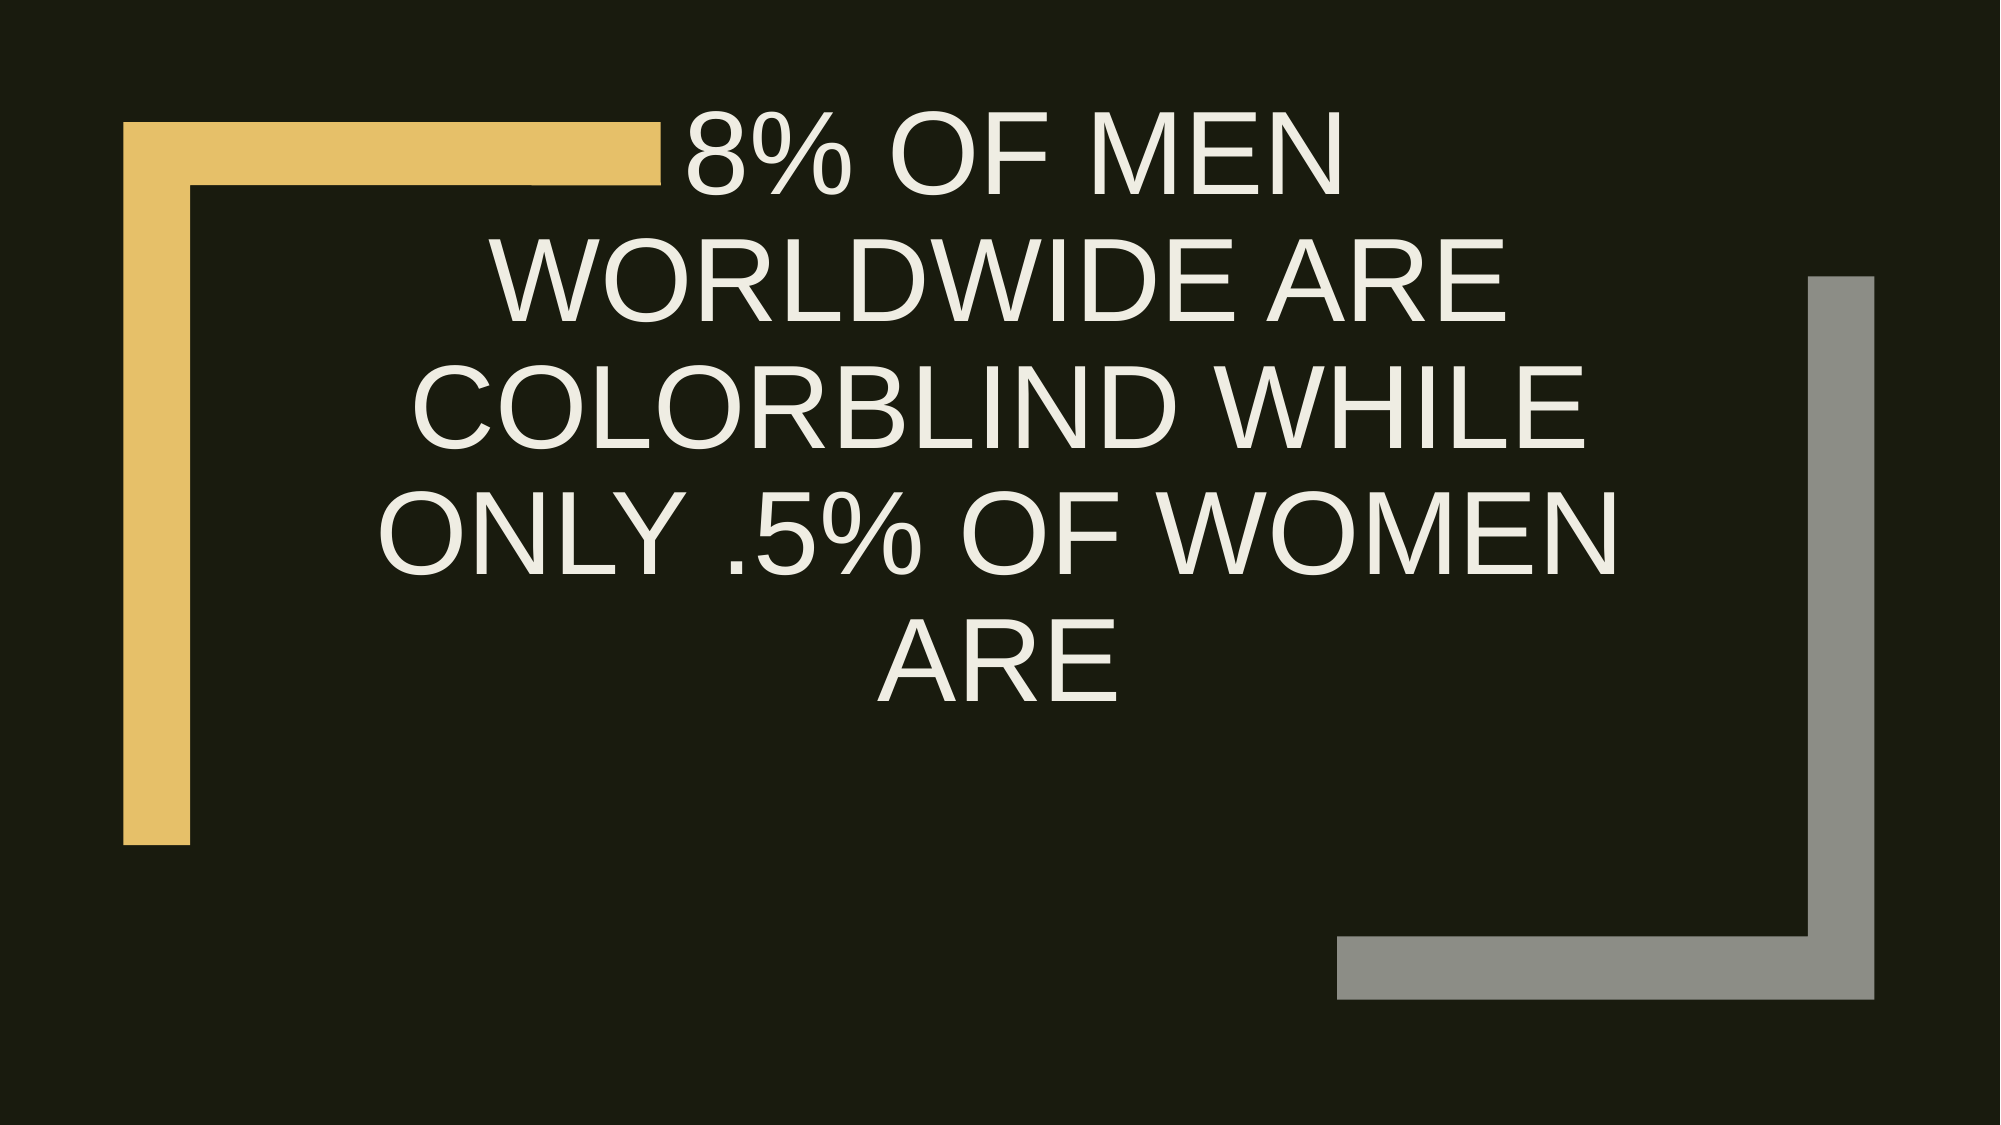

# 8% of men worldwide are colorblind while only .5% of women are